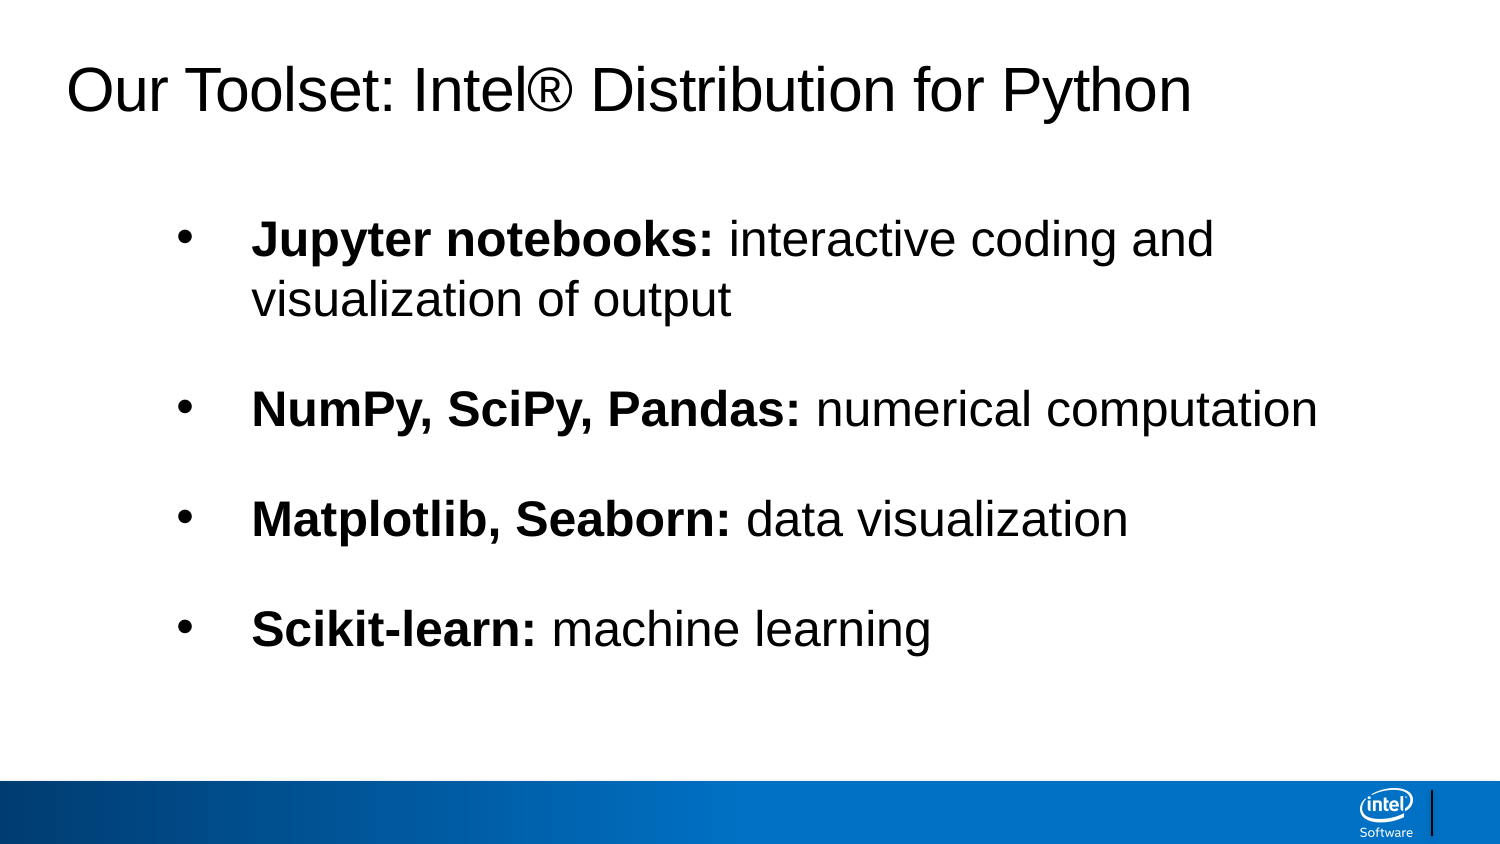

Our Toolset: Intel® Distribution for Python
Jupyter notebooks: interactive coding and visualization of output
NumPy, SciPy, Pandas: numerical computation
Matplotlib, Seaborn: data visualization
Scikit-learn: machine learning